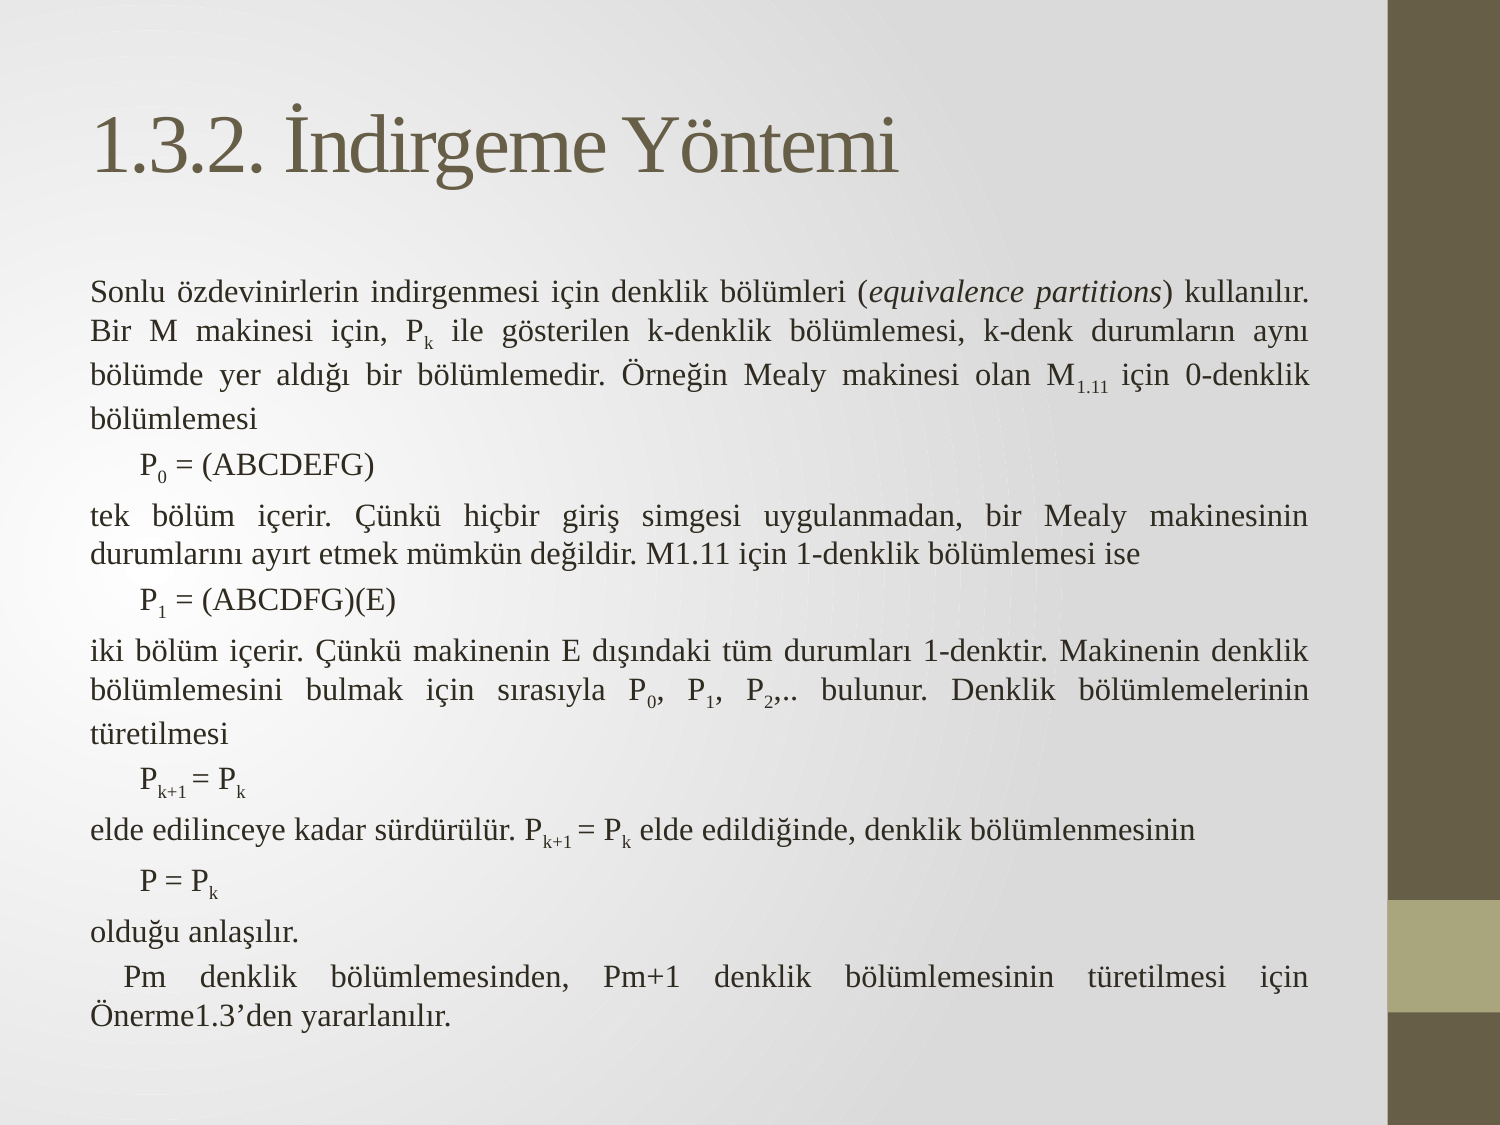

# 1.3.2. İndirgeme Yöntemi
Sonlu özdevinirlerin indirgenmesi için denklik bölümleri (equivalence partitions) kullanılır. Bir M makinesi için, Pk ile gösterilen k-denklik bölümlemesi, k-denk durumların aynı bölümde yer aldığı bir bölümlemedir. Örneğin Mealy makinesi olan M1.11 için 0-denklik bölümlemesi
      P0 = (ABCDEFG)
tek bölüm içerir. Çünkü hiçbir giriş simgesi uygulanmadan, bir Mealy makinesinin durumlarını ayırt etmek mümkün değildir. M1.11 için 1-denklik bölümlemesi ise
      P1 = (ABCDFG)(E)
iki bölüm içerir. Çünkü makinenin E dışındaki tüm durumları 1-denktir. Makinenin denklik bölümlemesini bulmak için sırasıyla P0, P1, P2,.. bulunur. Denklik bölümlemelerinin türetilmesi
      Pk+1 = Pk
elde edilinceye kadar sürdürülür. Pk+1 = Pk elde edildiğinde, denklik bölümlenmesinin
      P = Pk
olduğu anlaşılır.
 Pm denklik bölümlemesinden, Pm+1 denklik bölümlemesinin türetilmesi için Önerme1.3’den yararlanılır.